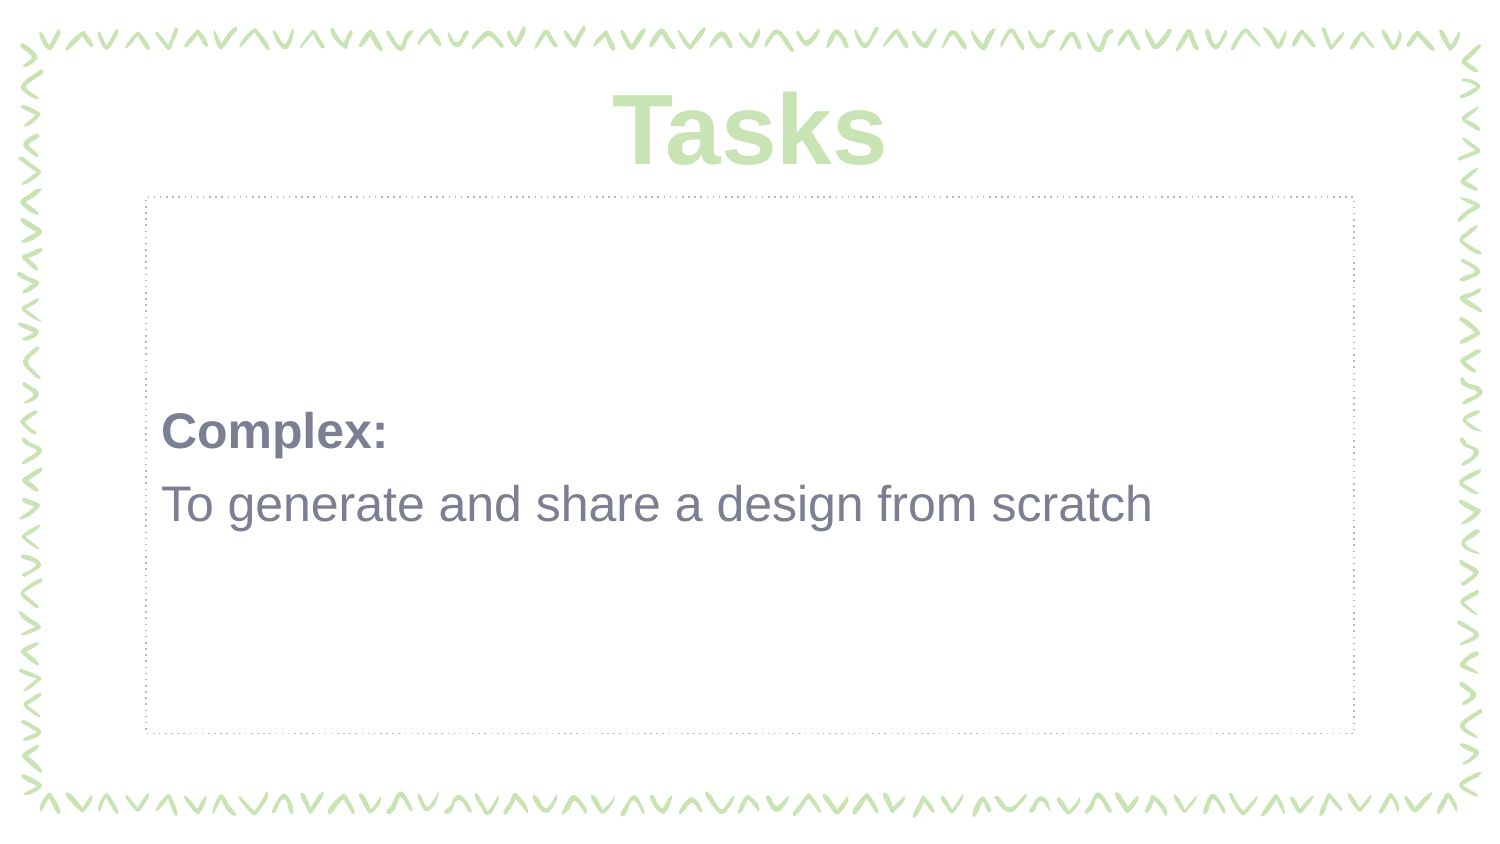

# Tasks
Complex:
To generate and share a design from scratch